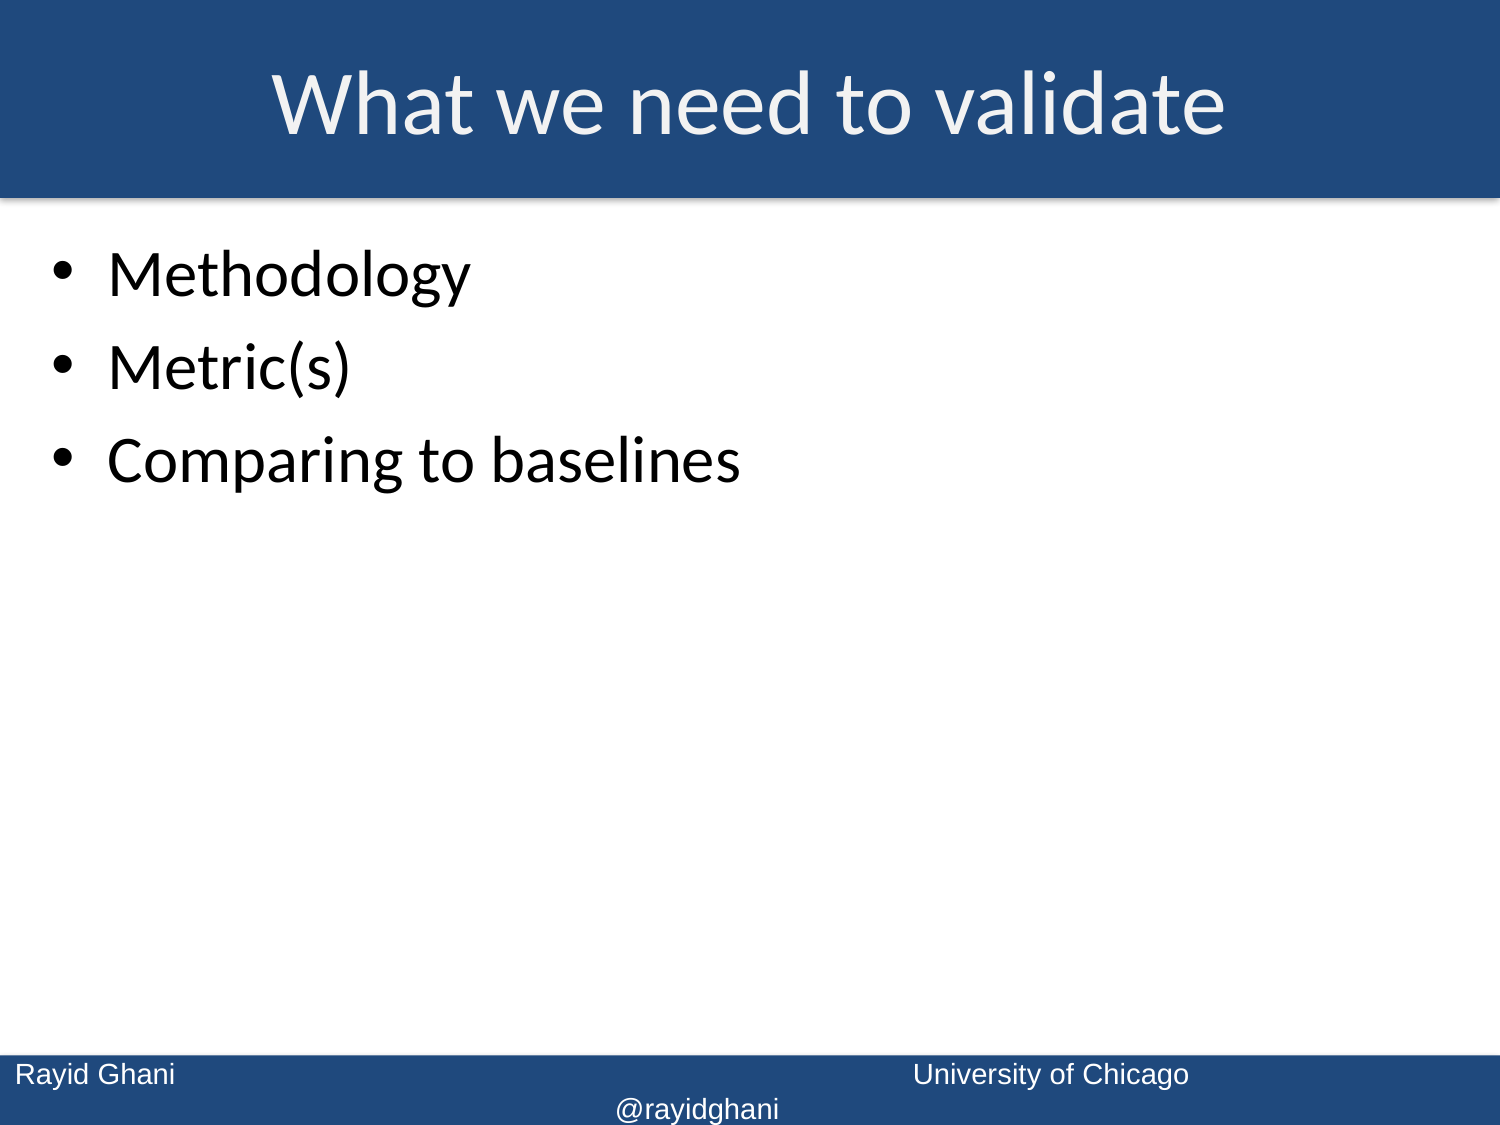

# What we need to validate
Methodology
Metric(s)
Comparing to baselines